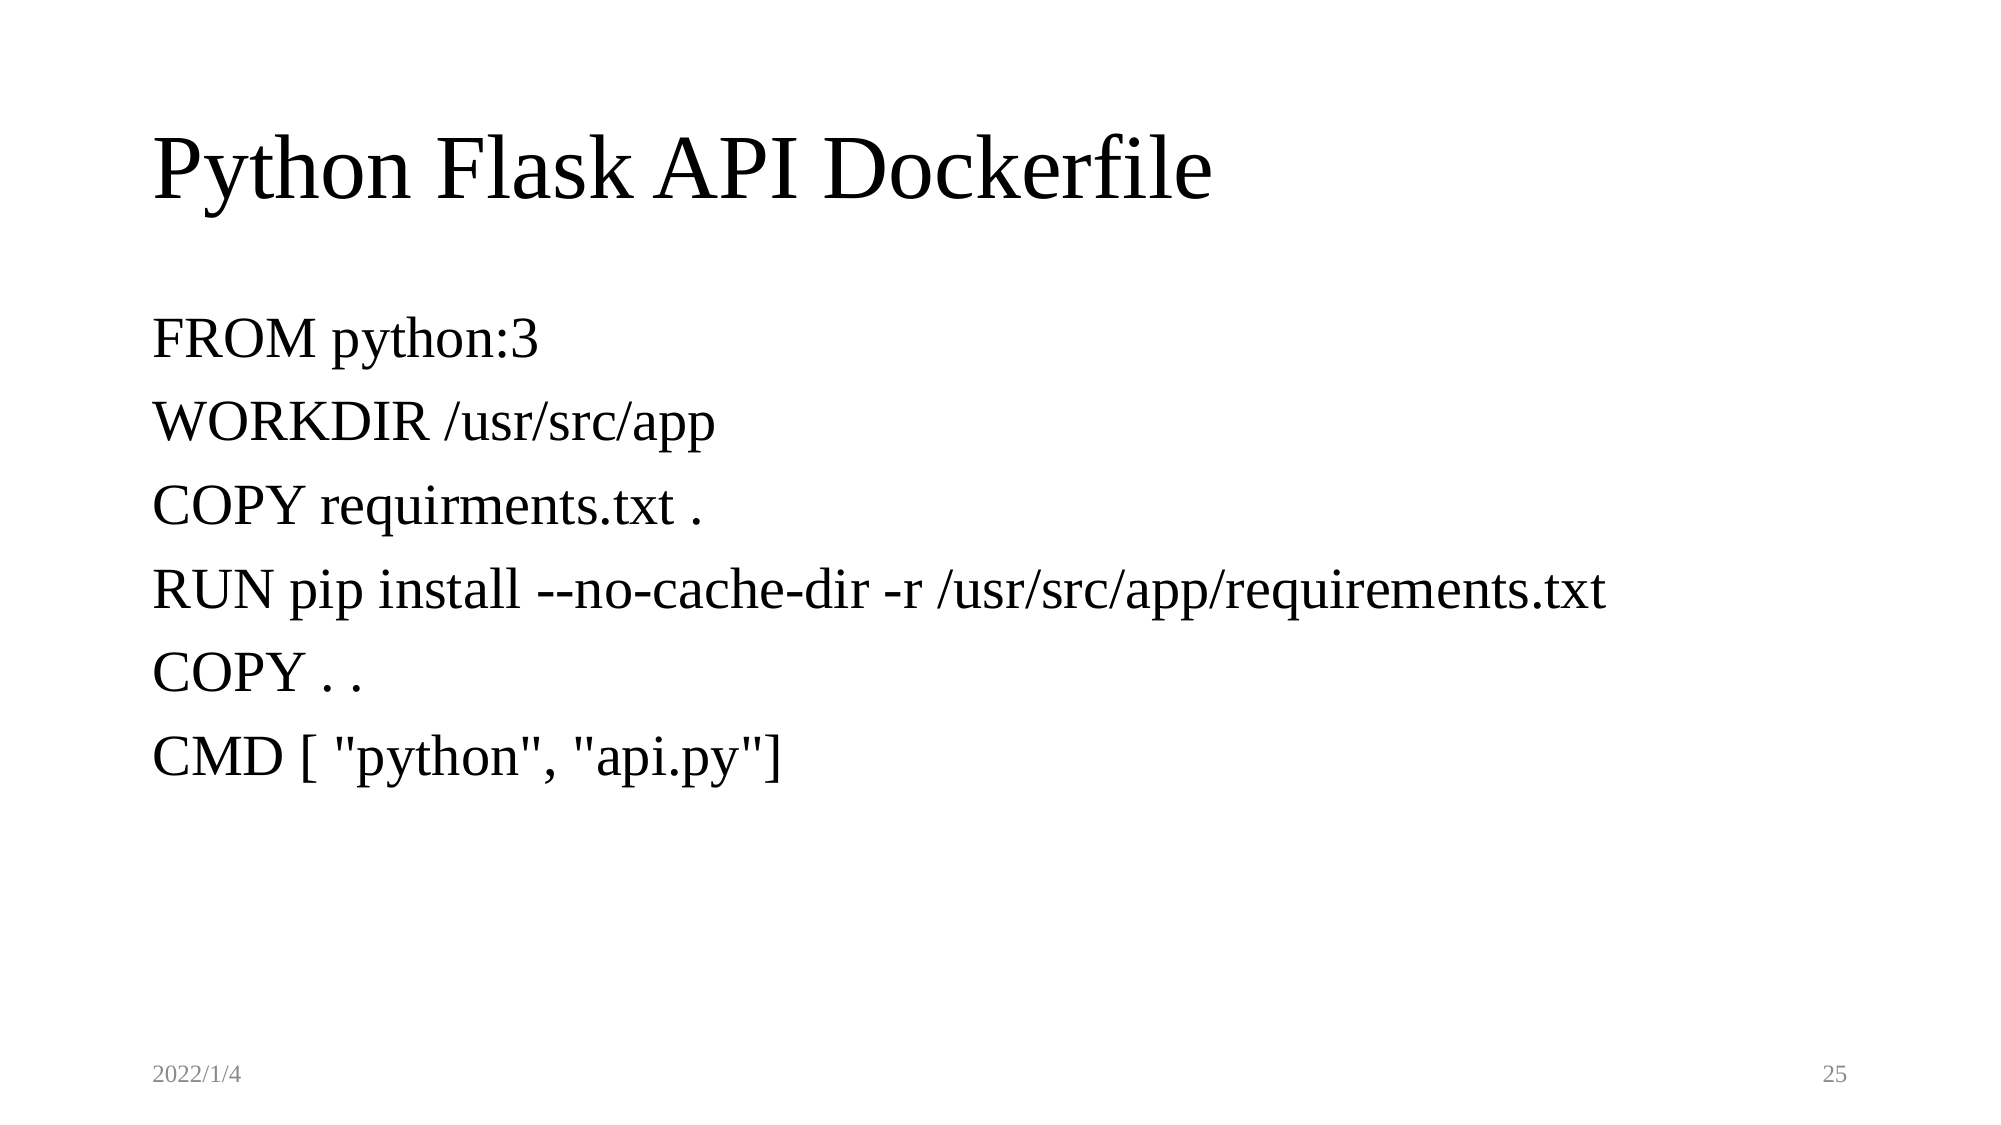

# Python Flask API Dockerfile
FROM python:3
WORKDIR /usr/src/app
COPY requirments.txt .
RUN pip install --no-cache-dir -r /usr/src/app/requirements.txt
COPY . .
CMD [ "python", "api.py"]
2022/1/4
25